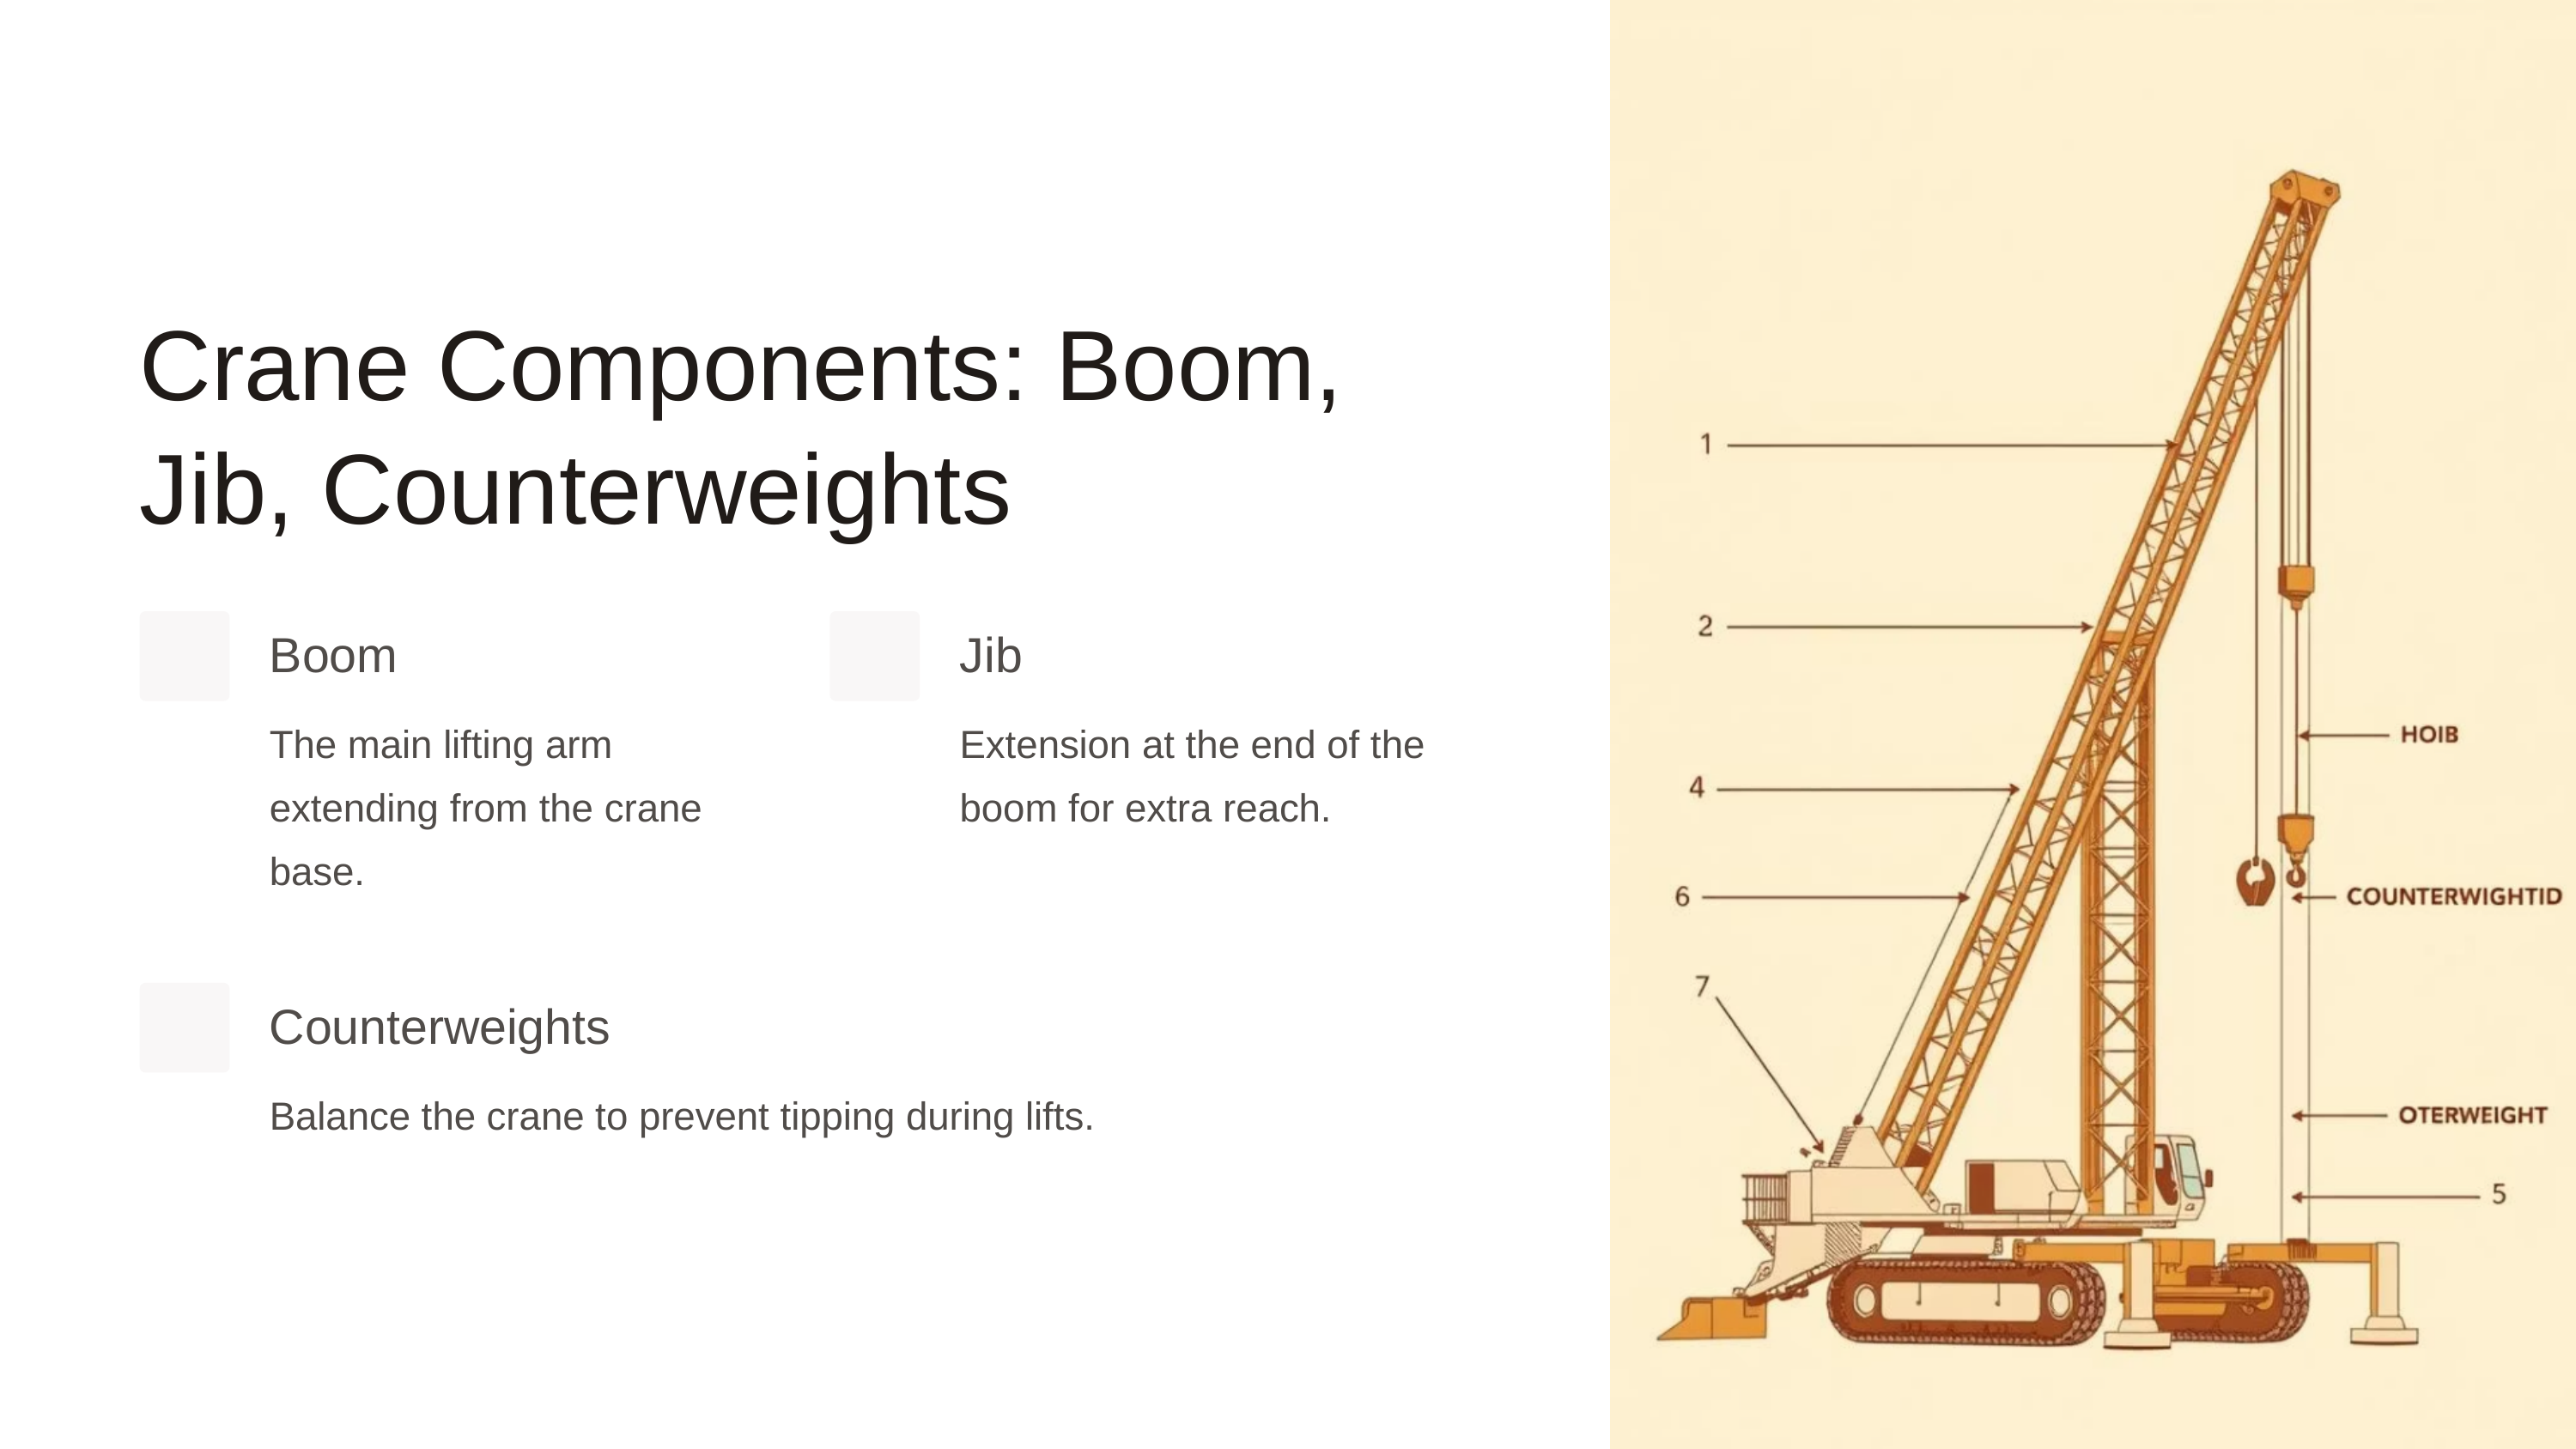

Crane Components: Boom, Jib, Counterweights

Boom

Jib

The main lifting arm extending from the crane base.

Extension at the end of the boom for extra reach.

Counterweights

Balance the crane to prevent tipping during lifts.